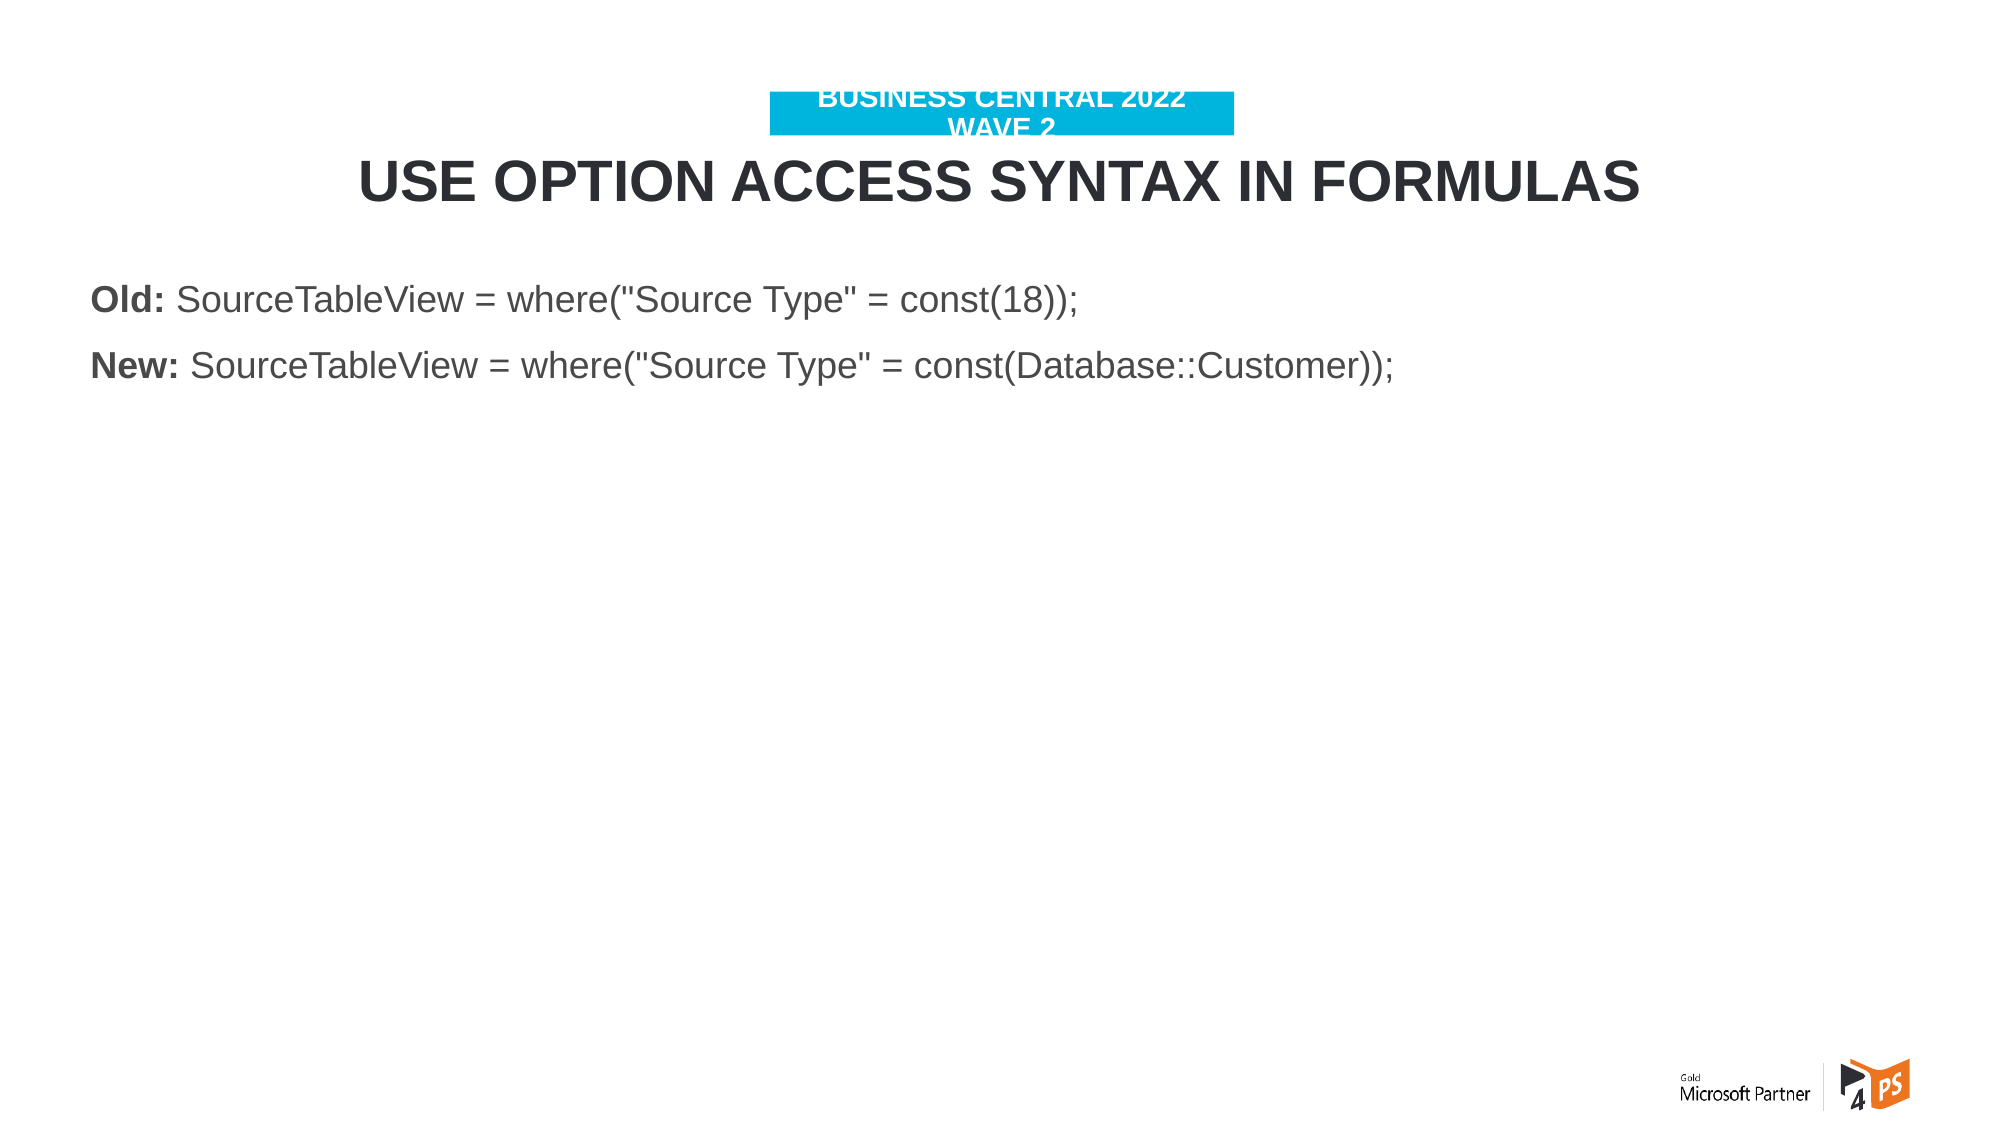

Business central 2022 wave 2
# Use option access syntax in formulas
Old: SourceTableView = where("Source Type" = const(18));
New: SourceTableView = where("Source Type" = const(Database::Customer));